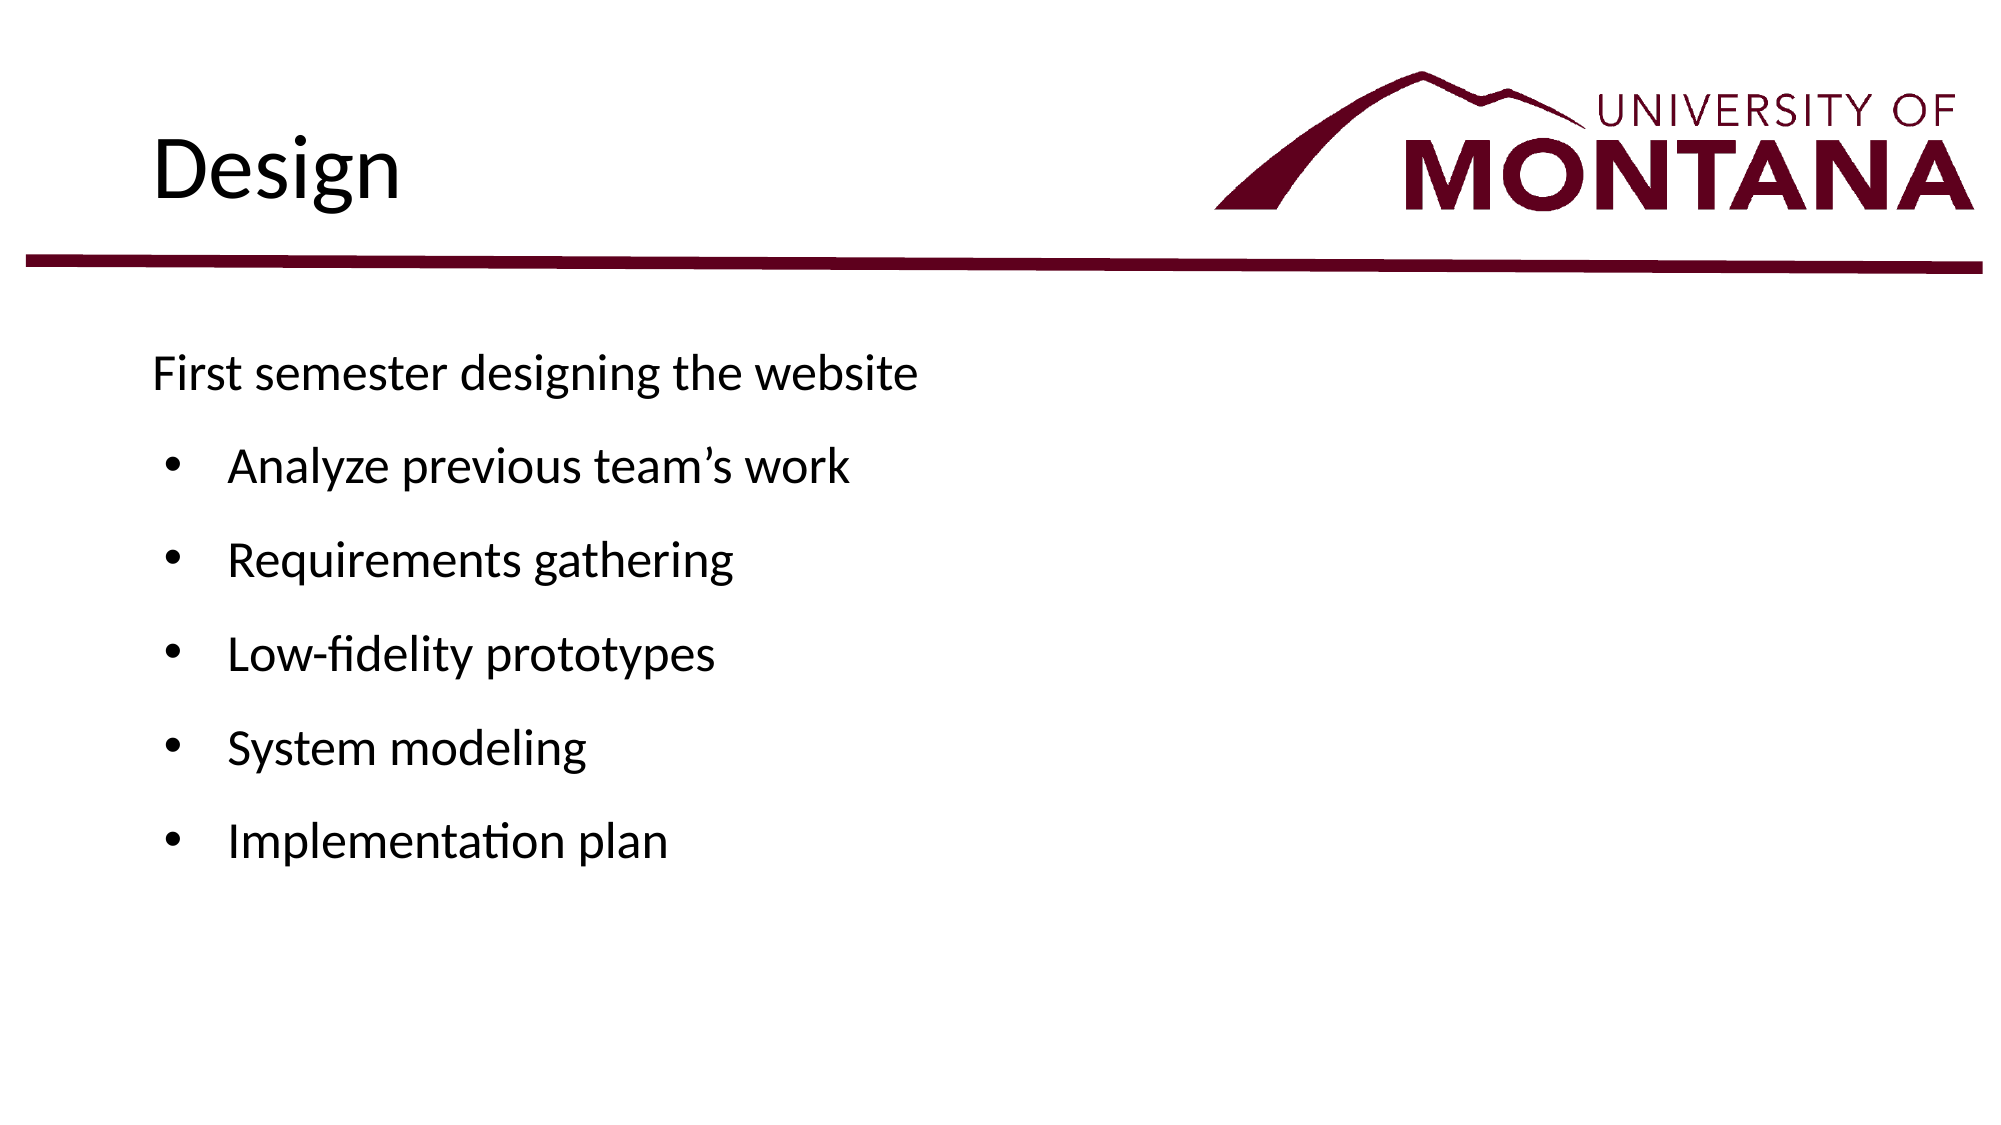

# Design
First semester designing the website
Analyze previous team’s work
Requirements gathering
Low-fidelity prototypes
System modeling
Implementation plan